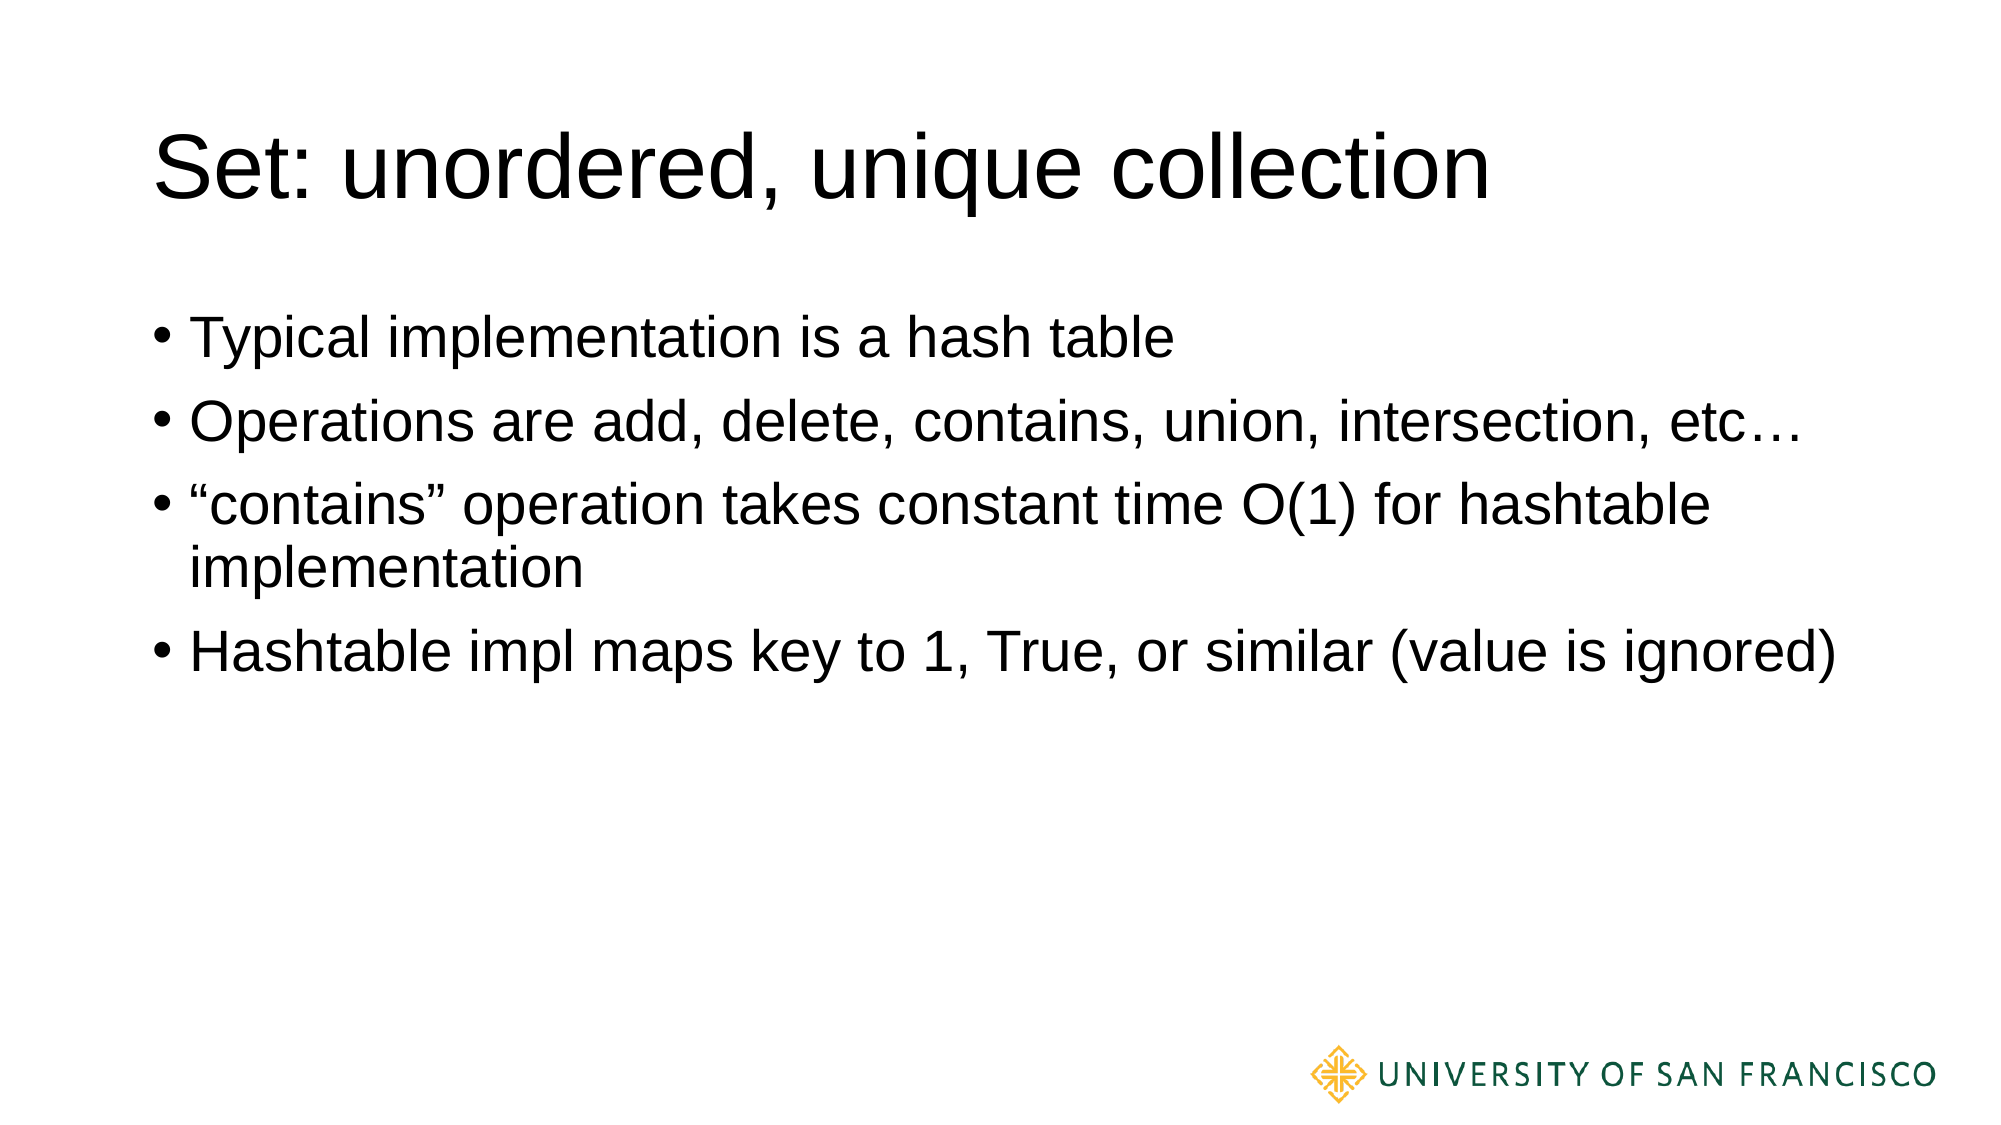

# Set: unordered, unique collection
Typical implementation is a hash table
Operations are add, delete, contains, union, intersection, etc…
“contains” operation takes constant time O(1) for hashtable implementation
Hashtable impl maps key to 1, True, or similar (value is ignored)